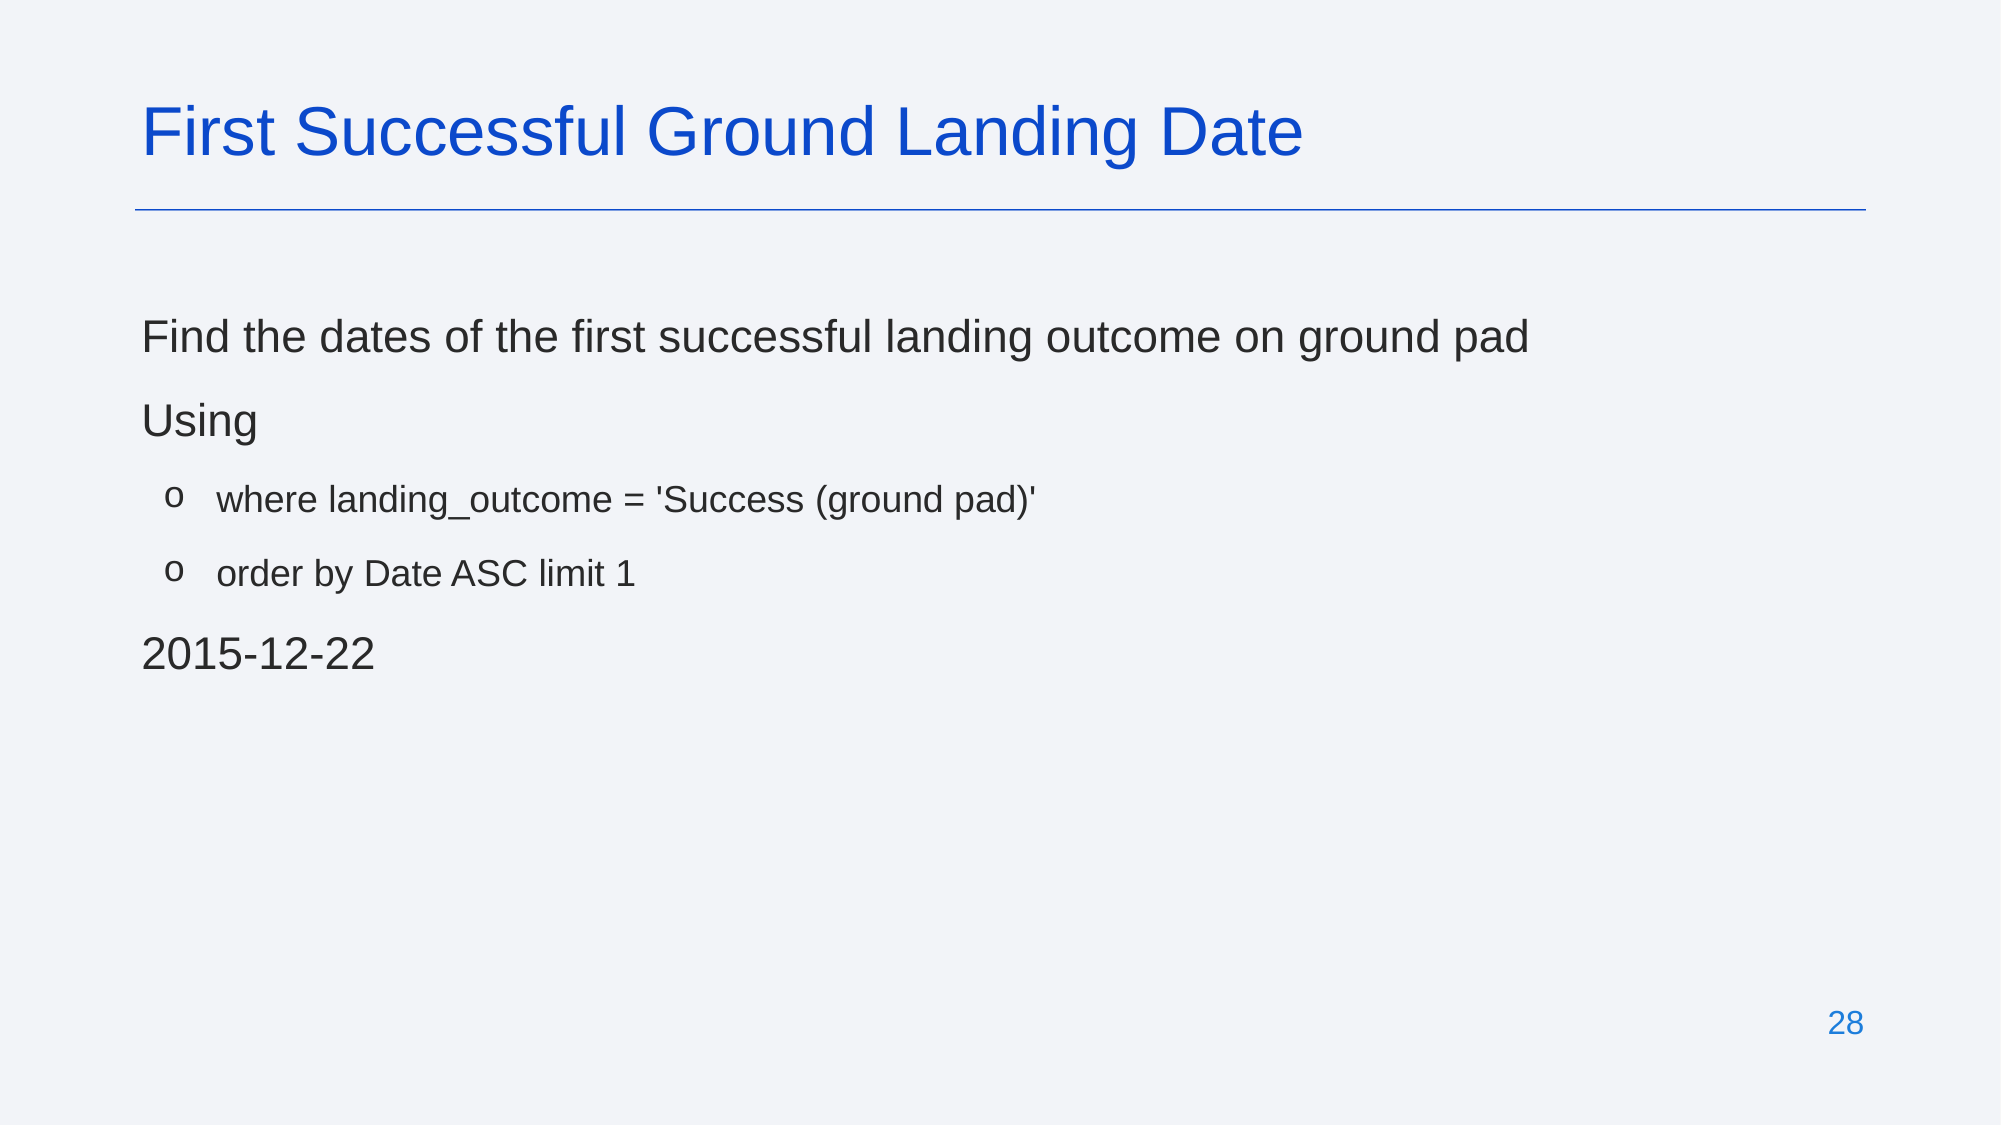

First Successful Ground Landing Date
Find the dates of the first successful landing outcome on ground pad
Using
where landing_outcome = 'Success (ground pad)'
order by Date ASC limit 1
2015-12-22

28